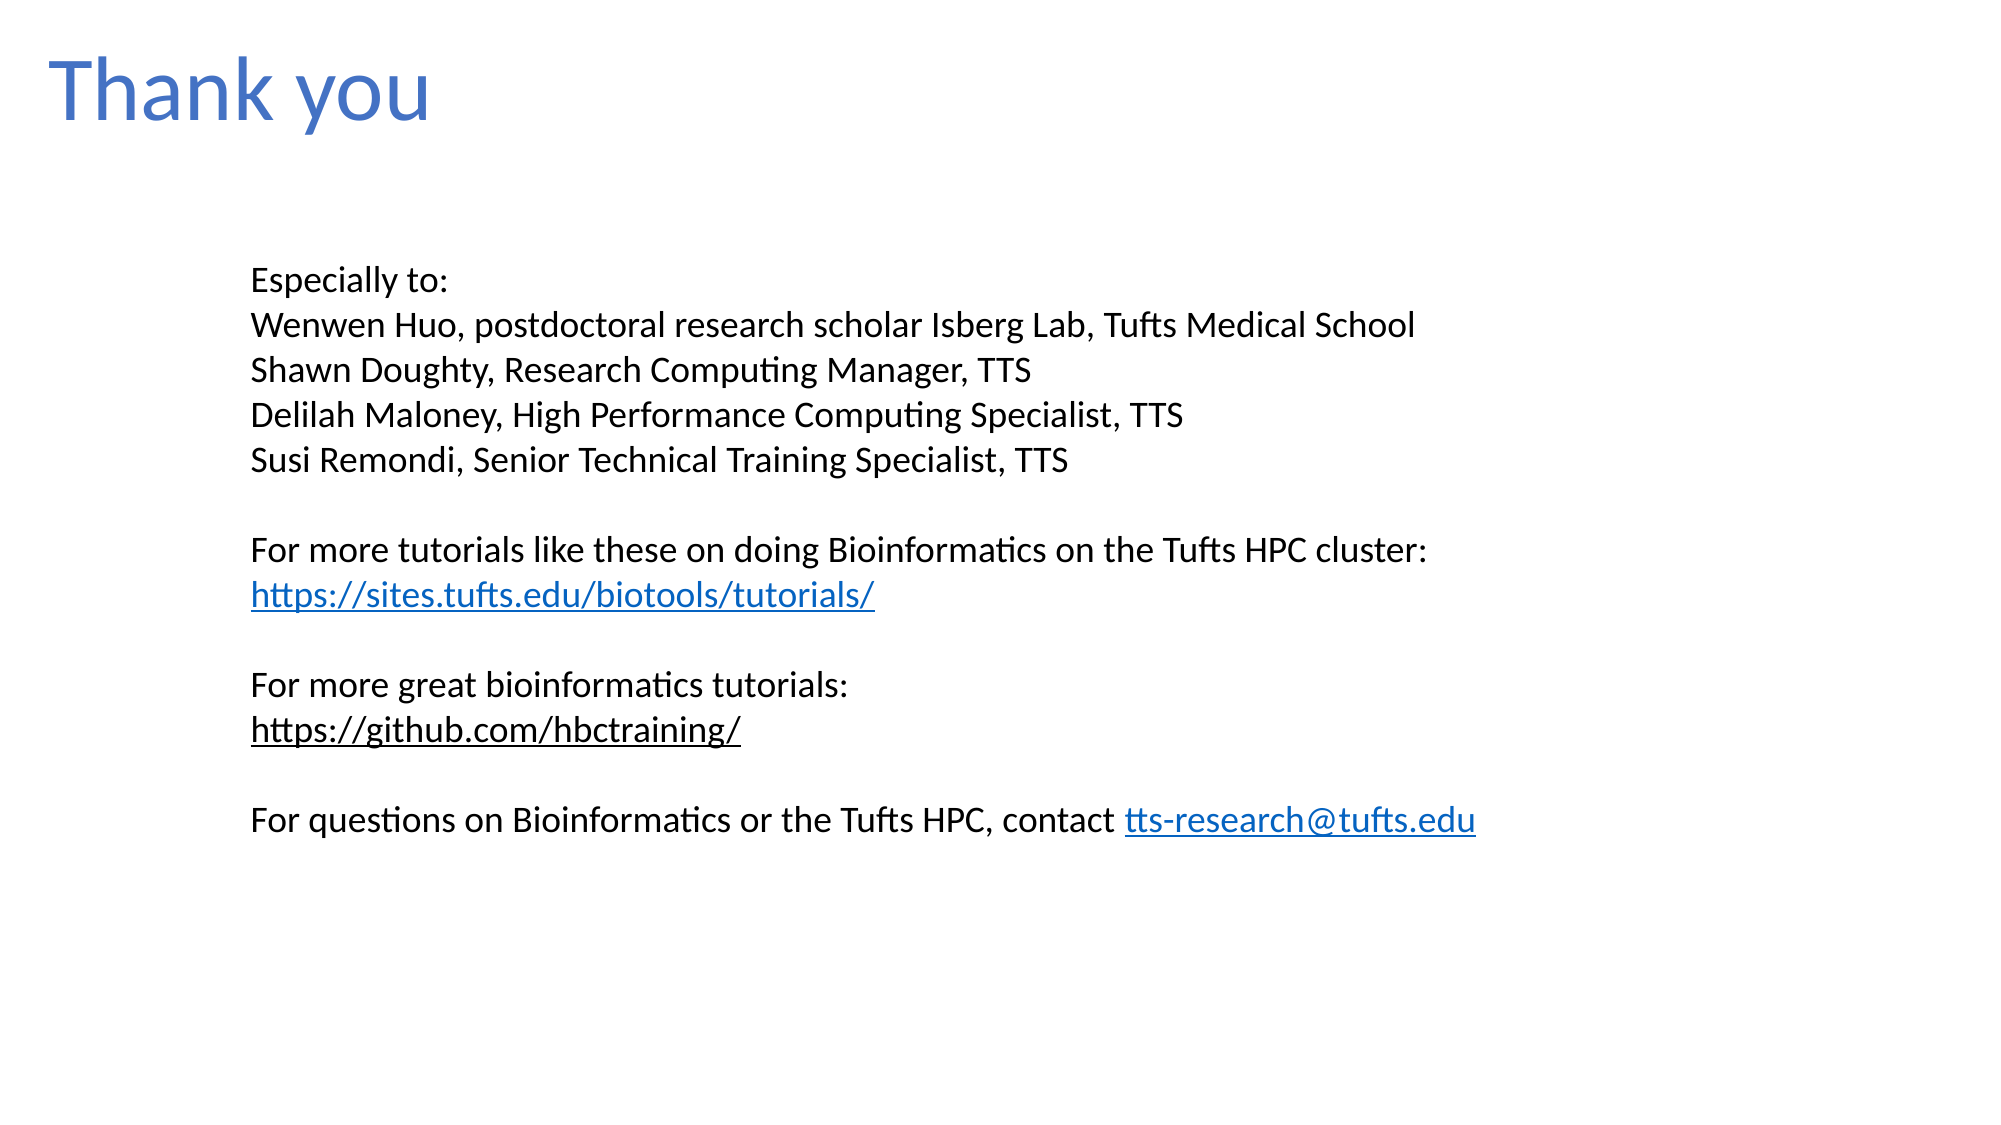

# Thank you

Especially to:
Wenwen Huo, postdoctoral research scholar Isberg Lab, Tufts Medical School
Shawn Doughty, Research Computing Manager, TTS
Delilah Maloney, High Performance Computing Specialist, TTS
Susi Remondi, Senior Technical Training Specialist, TTS

For more tutorials like these on doing Bioinformatics on the Tufts HPC cluster:
https://sites.tufts.edu/biotools/tutorials/

For more great bioinformatics tutorials:
https://github.com/hbctraining/

For questions on Bioinformatics or the Tufts HPC, contact tts-research@tufts.edu